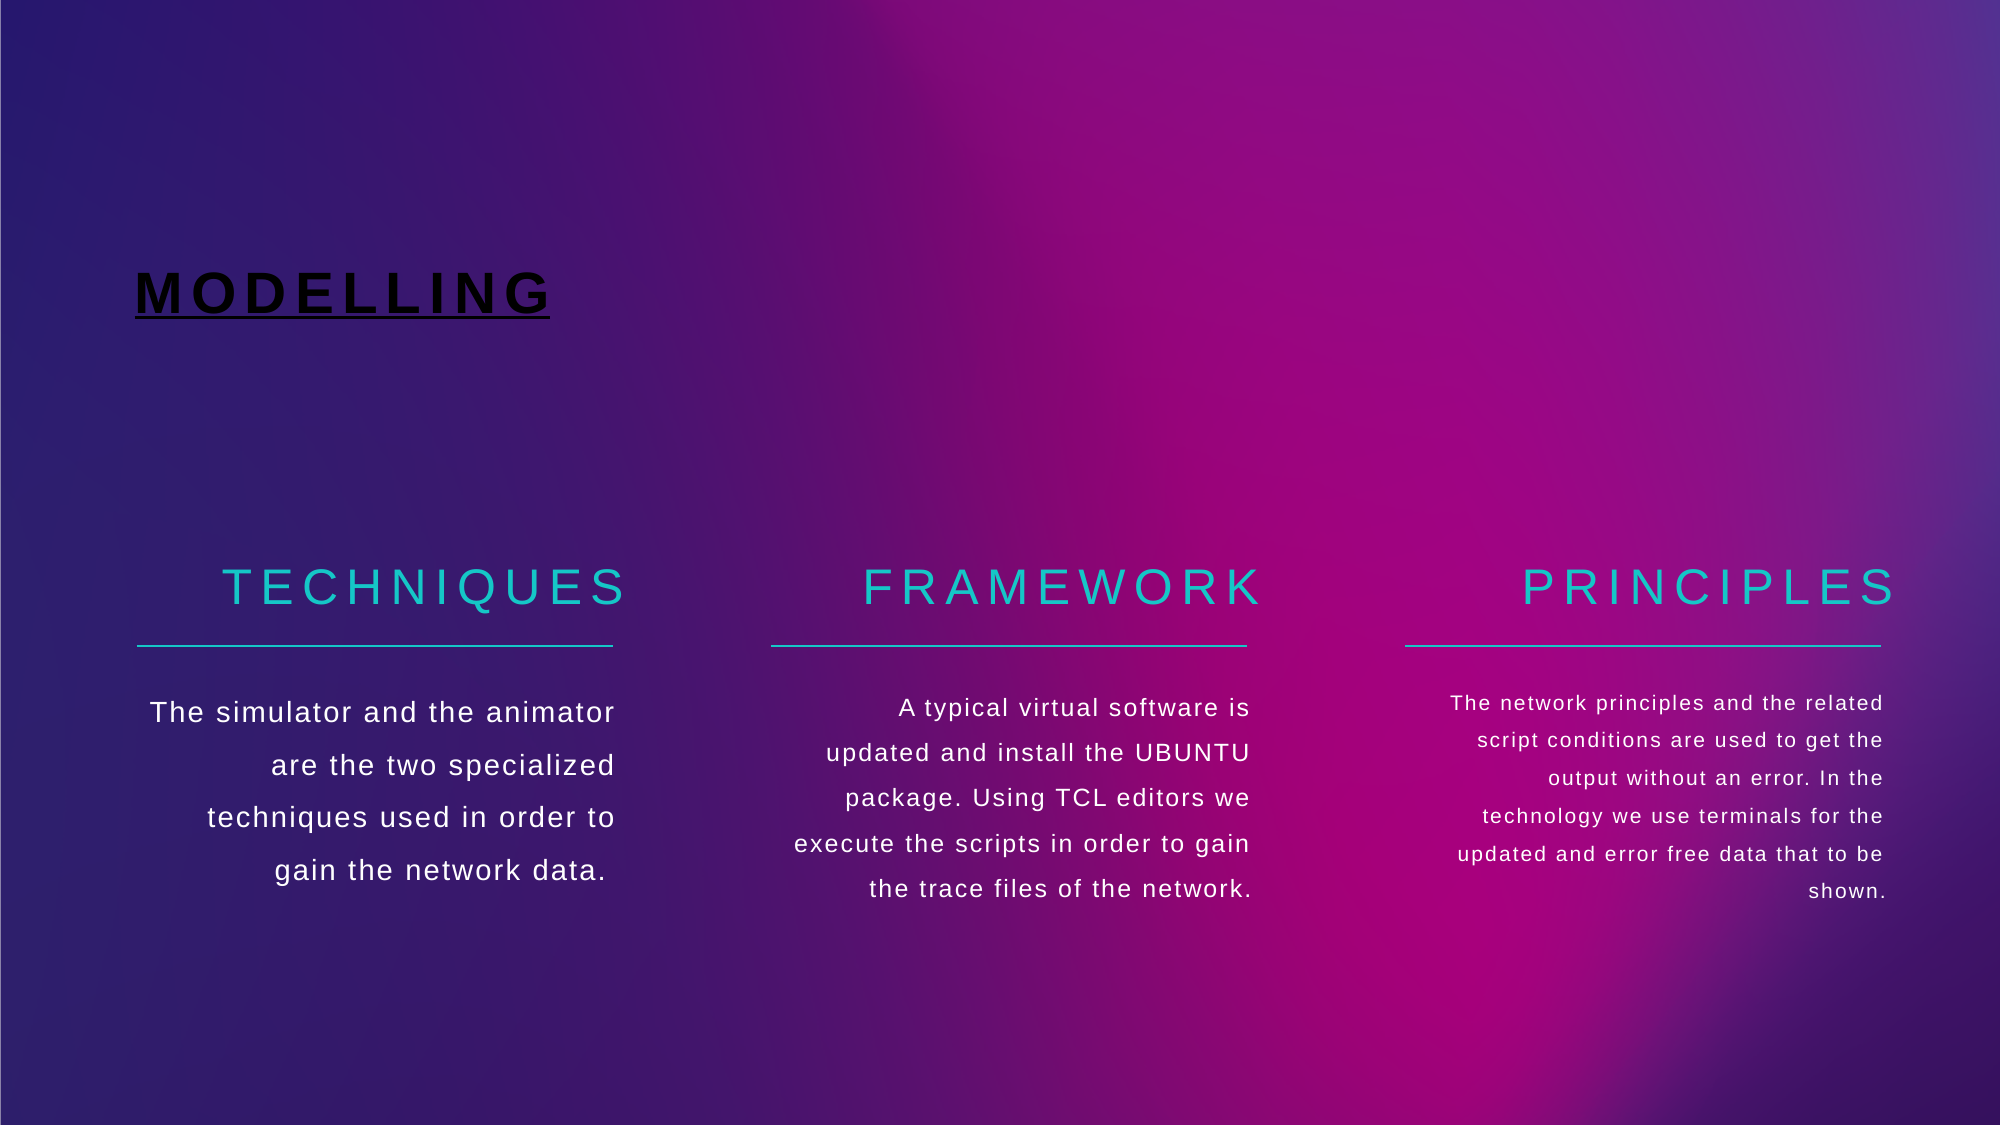

# MODELLING
techniques
framework
principles
The simulator and the animator are the two specialized techniques used in order to gain the network data.
A typical virtual software is updated and install the UBUNTU package. Using TCL editors we execute the scripts in order to gain the trace files of the network.
The network principles and the related script conditions are used to get the output without an error. In the technology we use terminals for the updated and error free data that to be shown.